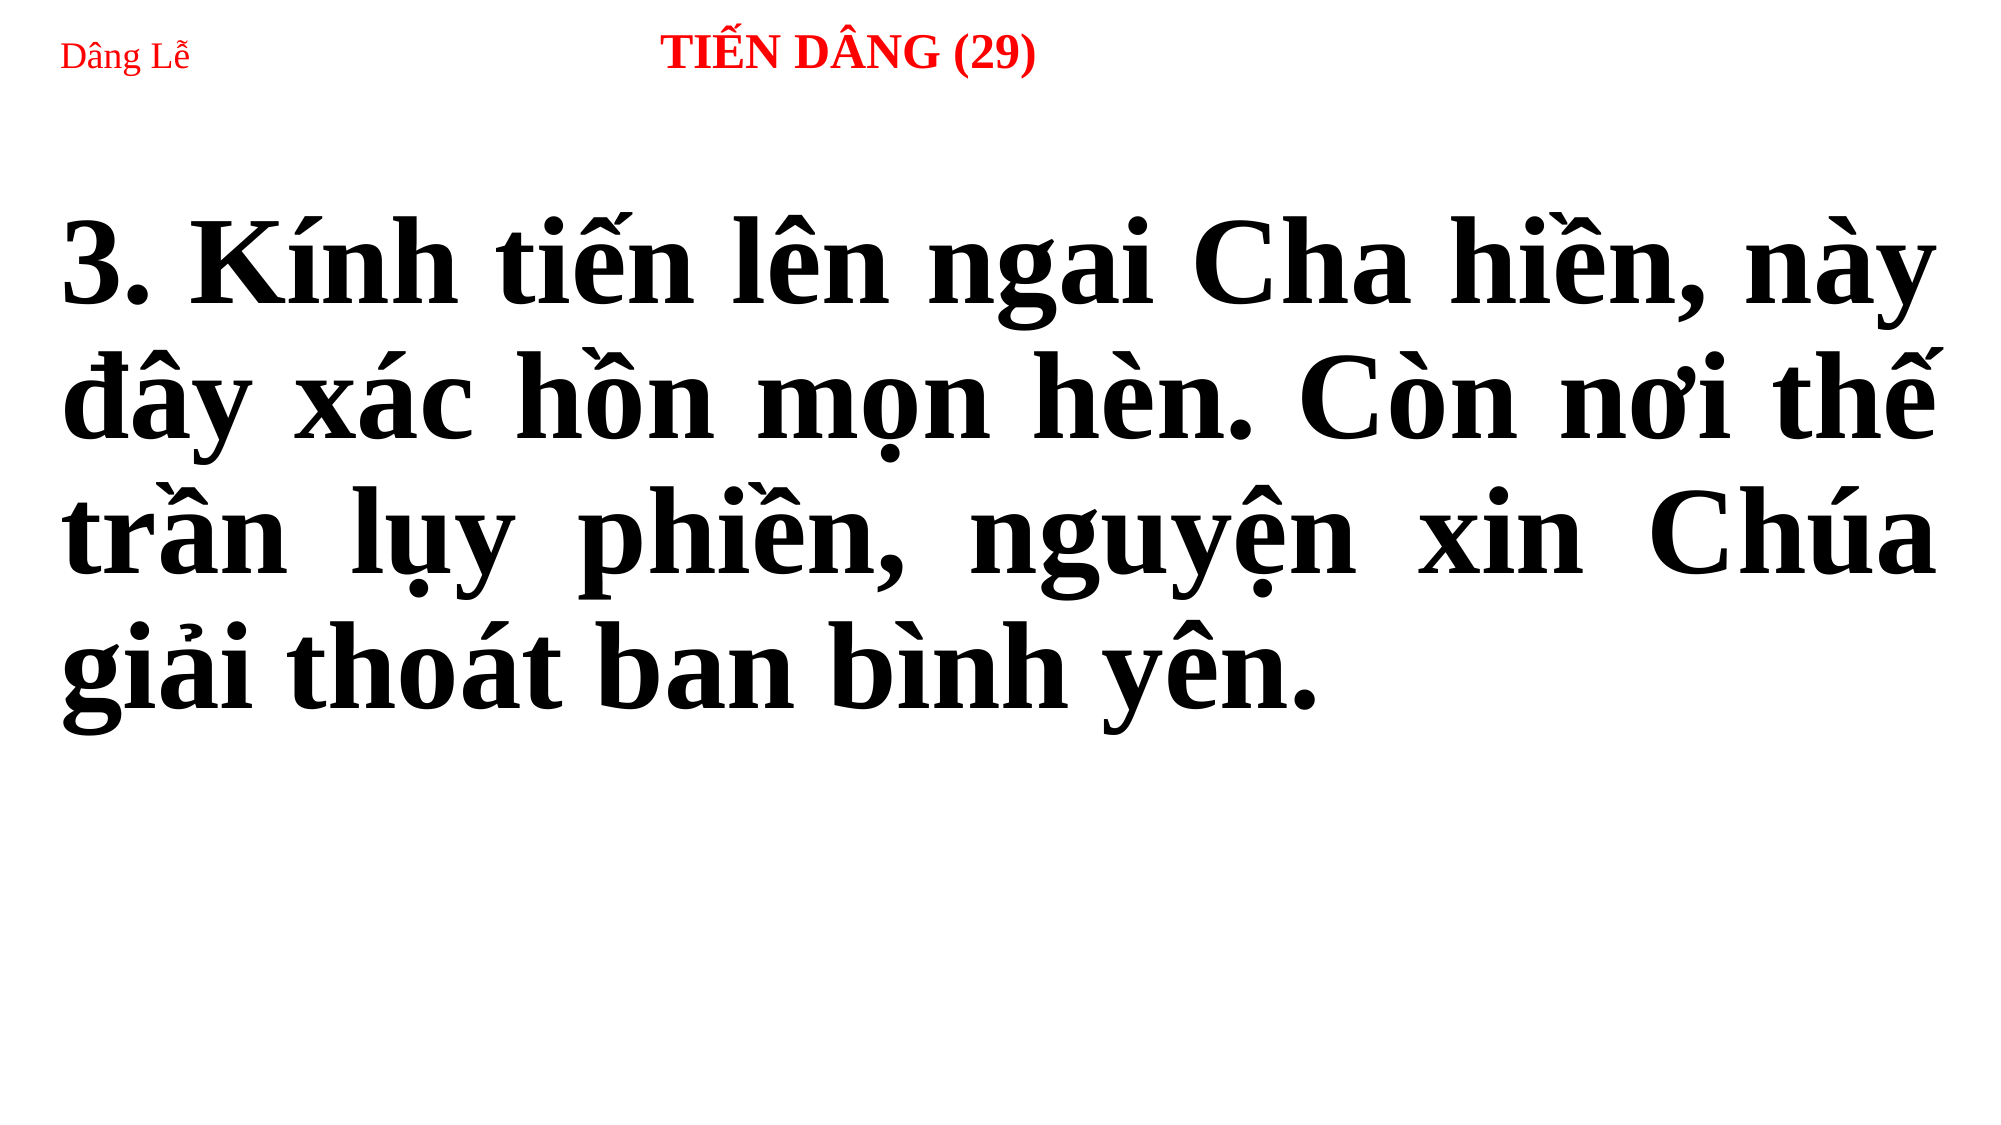

# Dâng Lễ                                    	TIẾN DÂNG (29)
3. Kính tiến lên ngai Cha hiền, này đây xác hồn mọn hèn. Còn nơi thế trần lụy phiền, nguyện xin Chúa giải thoát ban bình yên.